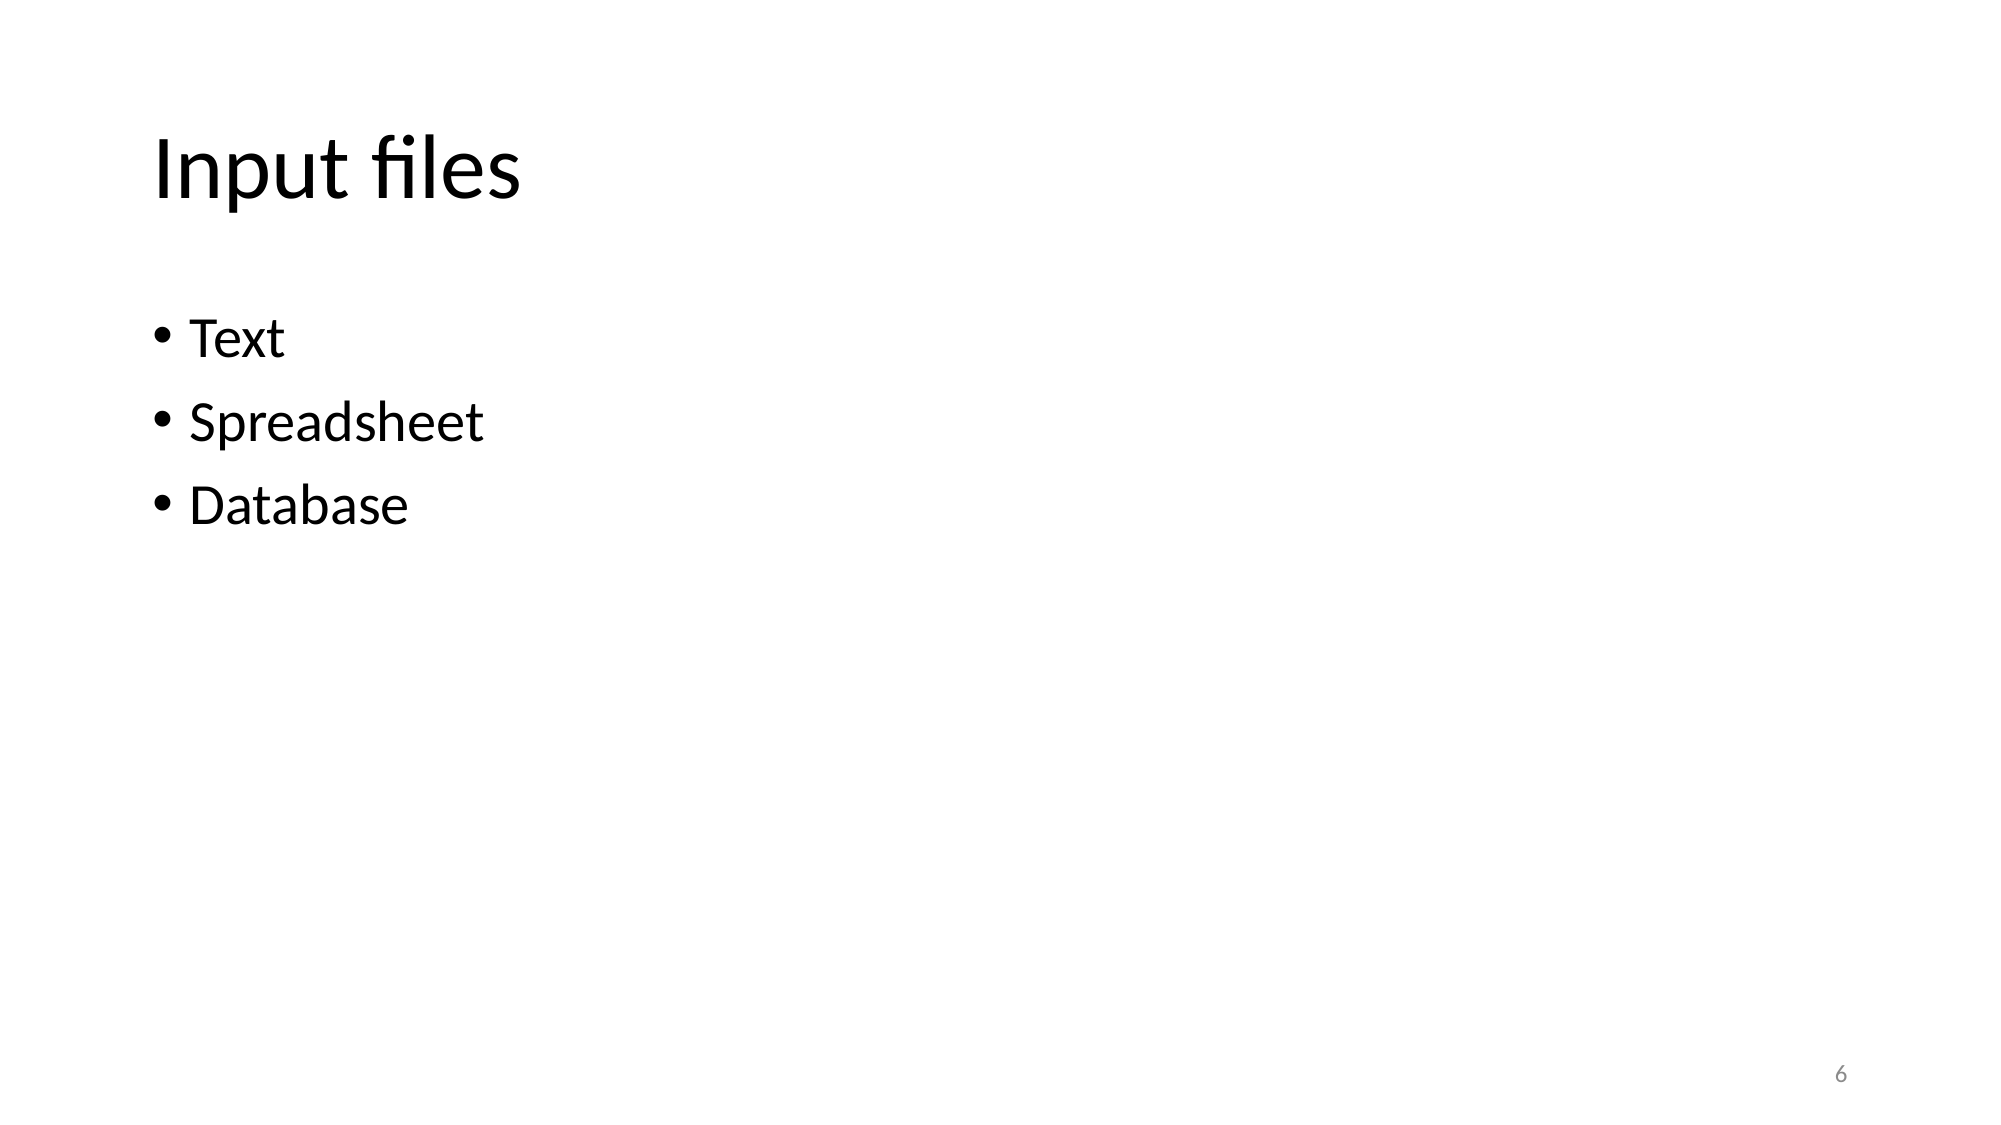

# Input files
Text
Spreadsheet
Database

6